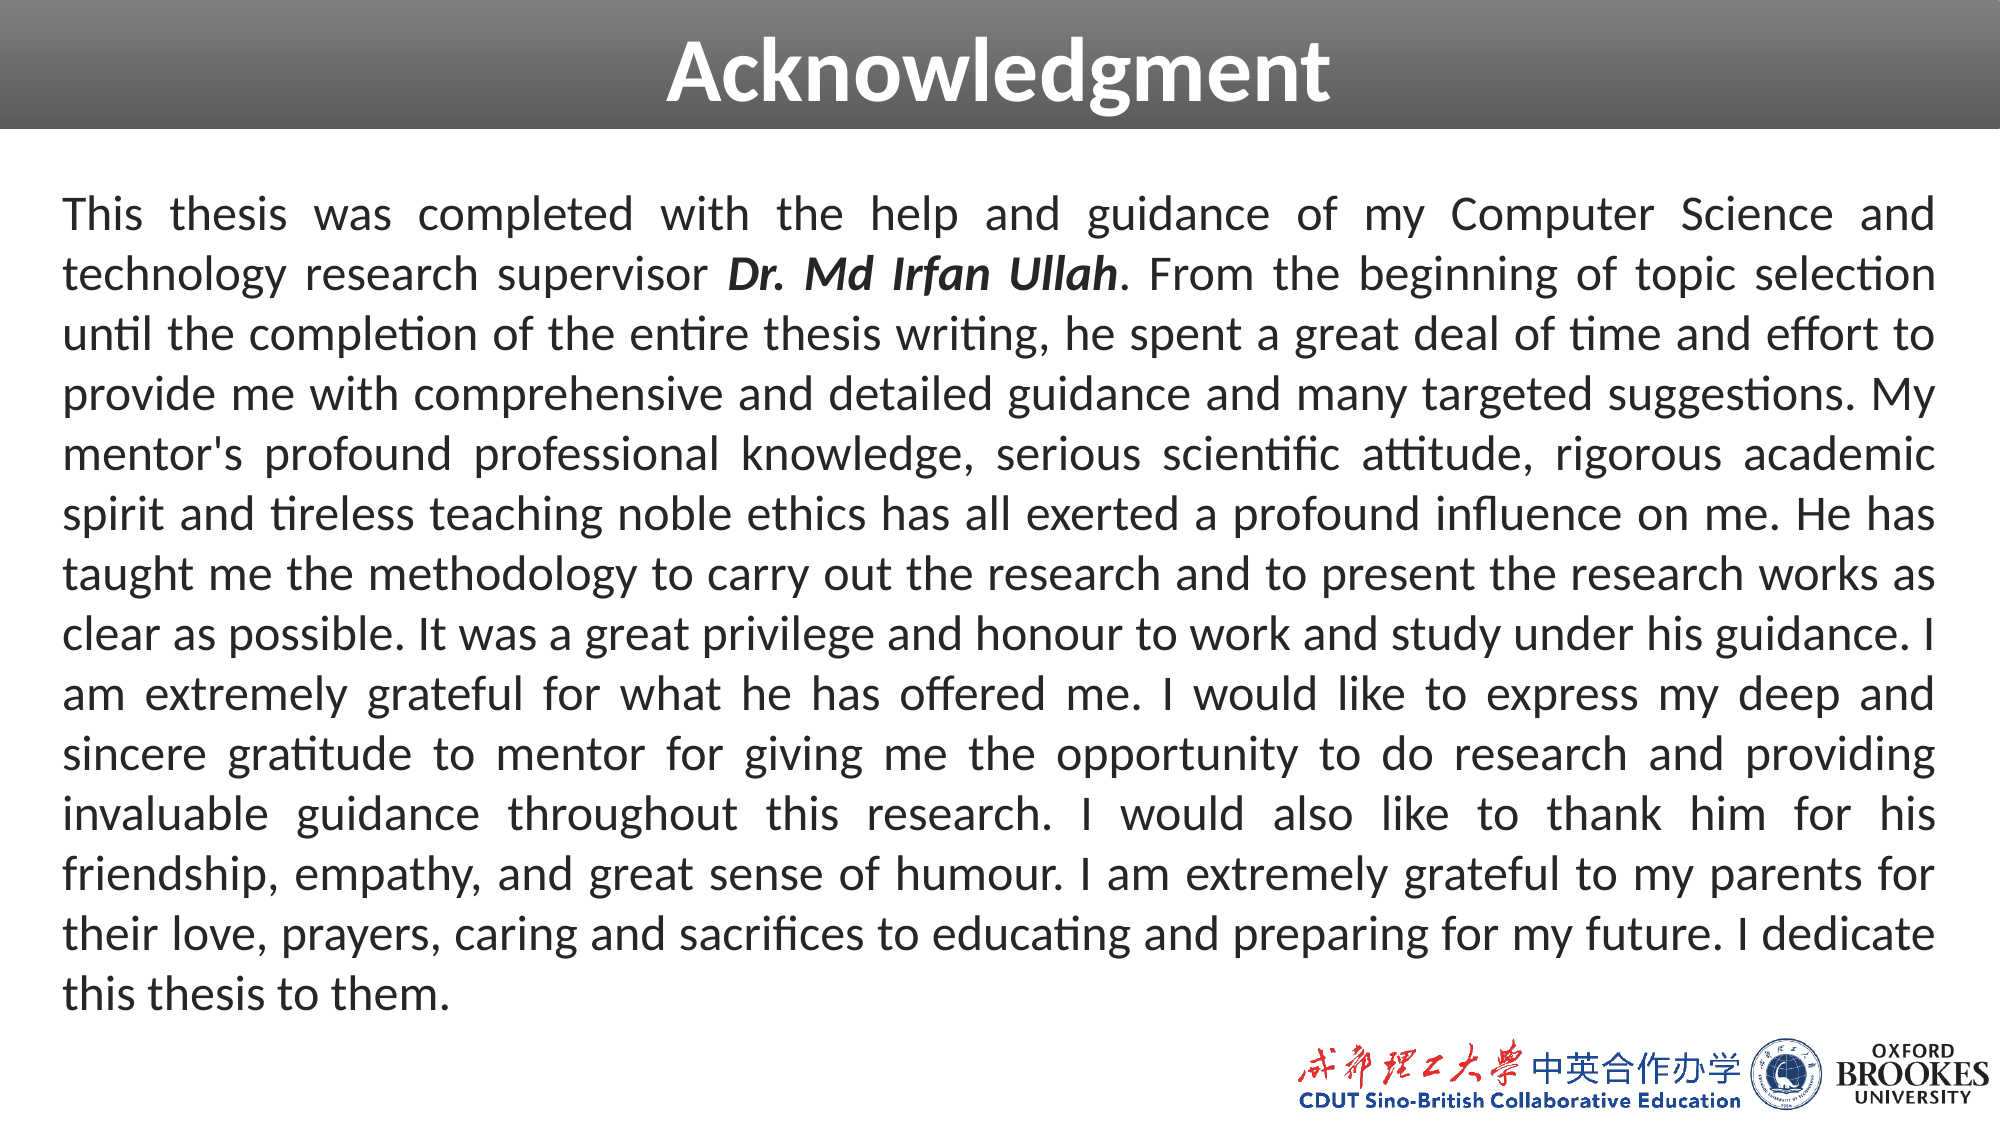

Acknowledgment
This thesis was completed with the help and guidance of my Computer Science and technology research supervisor Dr. Md Irfan Ullah. From the beginning of topic selection until the completion of the entire thesis writing, he spent a great deal of time and effort to provide me with comprehensive and detailed guidance and many targeted suggestions. My mentor's profound professional knowledge, serious scientific attitude, rigorous academic spirit and tireless teaching noble ethics has all exerted a profound influence on me. He has taught me the methodology to carry out the research and to present the research works as clear as possible. It was a great privilege and honour to work and study under his guidance. I am extremely grateful for what he has offered me. I would like to express my deep and sincere gratitude to mentor for giving me the opportunity to do research and providing invaluable guidance throughout this research. I would also like to thank him for his friendship, empathy, and great sense of humour. I am extremely grateful to my parents for their love, prayers, caring and sacrifices to educating and preparing for my future. I dedicate this thesis to them.